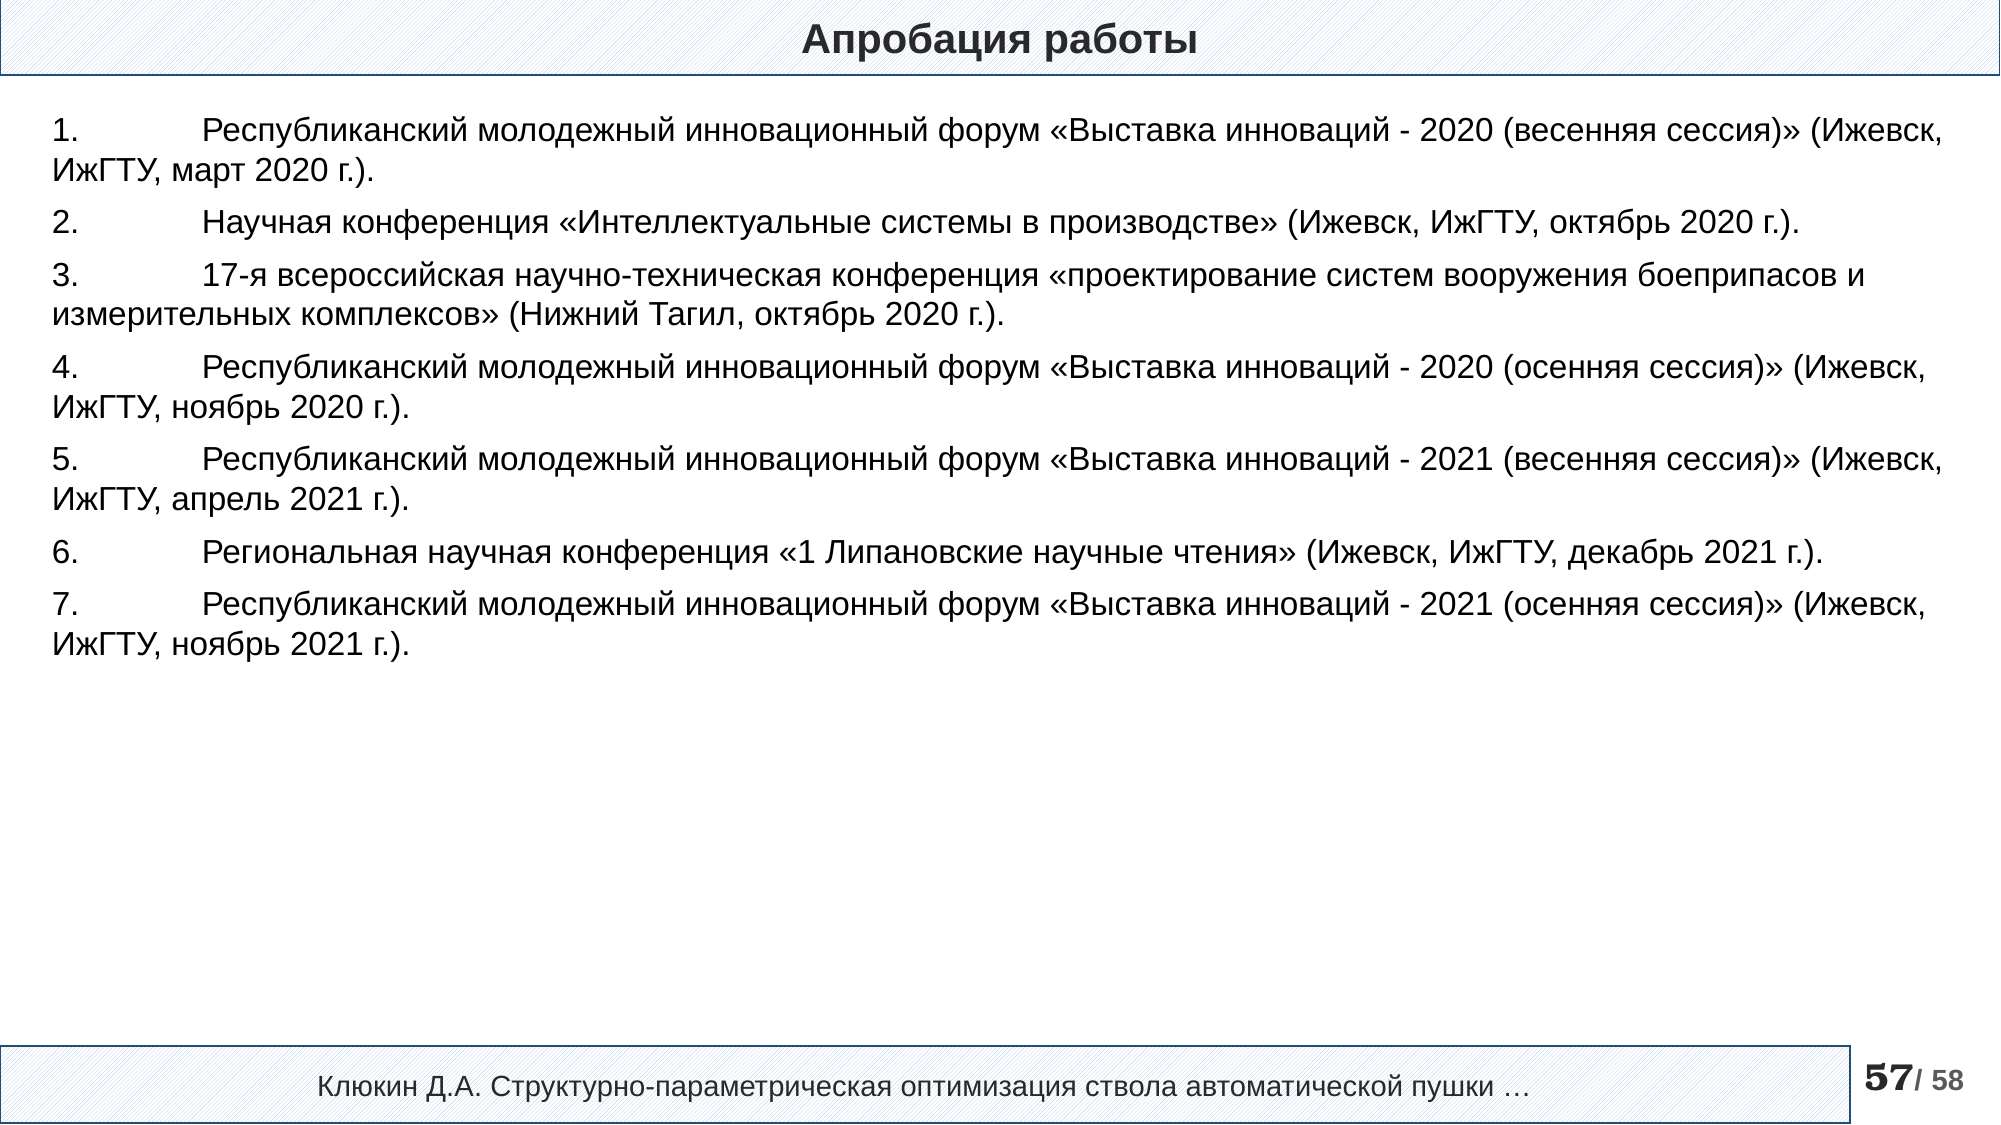

Апробация работы
1.	Республиканский молодежный инновационный форум «Выставка инноваций - 2020 (весенняя сессия)» (Ижевск, ИжГТУ, март 2020 г.).
2.	Научная конференция «Интеллектуальные системы в производстве» (Ижевск, ИжГТУ, октябрь 2020 г.).
3.	17-я всероссийская научно-техническая конференция «проектирование систем вооружения боеприпасов и измерительных комплексов» (Нижний Тагил, октябрь 2020 г.).
4.	Республиканский молодежный инновационный форум «Выставка инноваций - 2020 (осенняя сессия)» (Ижевск, ИжГТУ, ноябрь 2020 г.).
5.	Республиканский молодежный инновационный форум «Выставка инноваций - 2021 (весенняя сессия)» (Ижевск, ИжГТУ, апрель 2021 г.).
6.	Региональная научная конференция «1 Липановские научные чтения» (Ижевск, ИжГТУ, декабрь 2021 г.).
7.	Республиканский молодежный инновационный форум «Выставка инноваций - 2021 (осенняя сессия)» (Ижевск, ИжГТУ, ноябрь 2021 г.).
Клюкин Д.А. Структурно-параметрическая оптимизация ствола автоматической пушки …
57/58